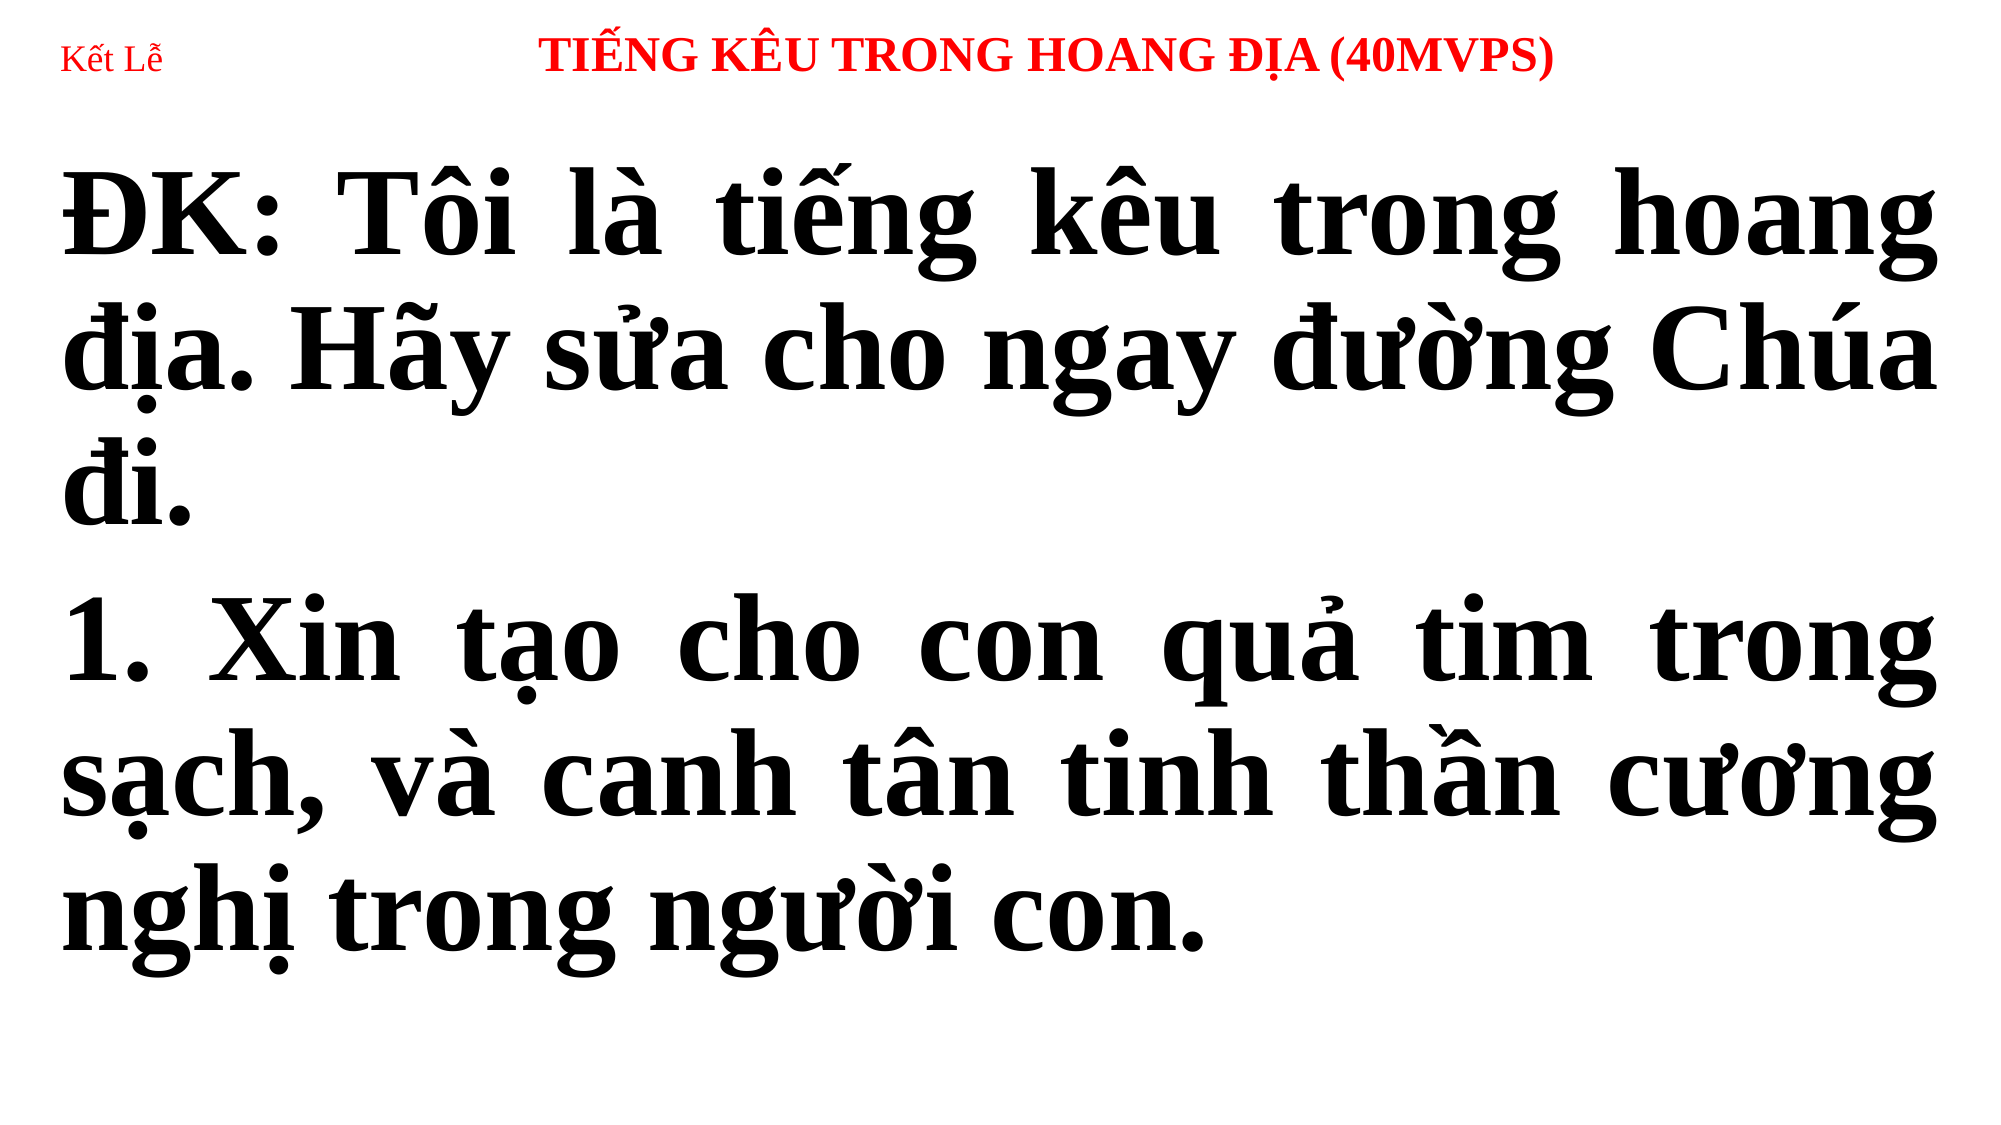

# Kết Lễ                       	   TIẾNG KÊU TRONG HOANG ĐỊA (40MVPS)
ĐK: Tôi là tiếng kêu trong hoang địa. Hãy sửa cho ngay đường Chúa đi.
1. Xin tạo cho con quả tim trong sạch, và canh tân tinh thần cương nghị trong người con.